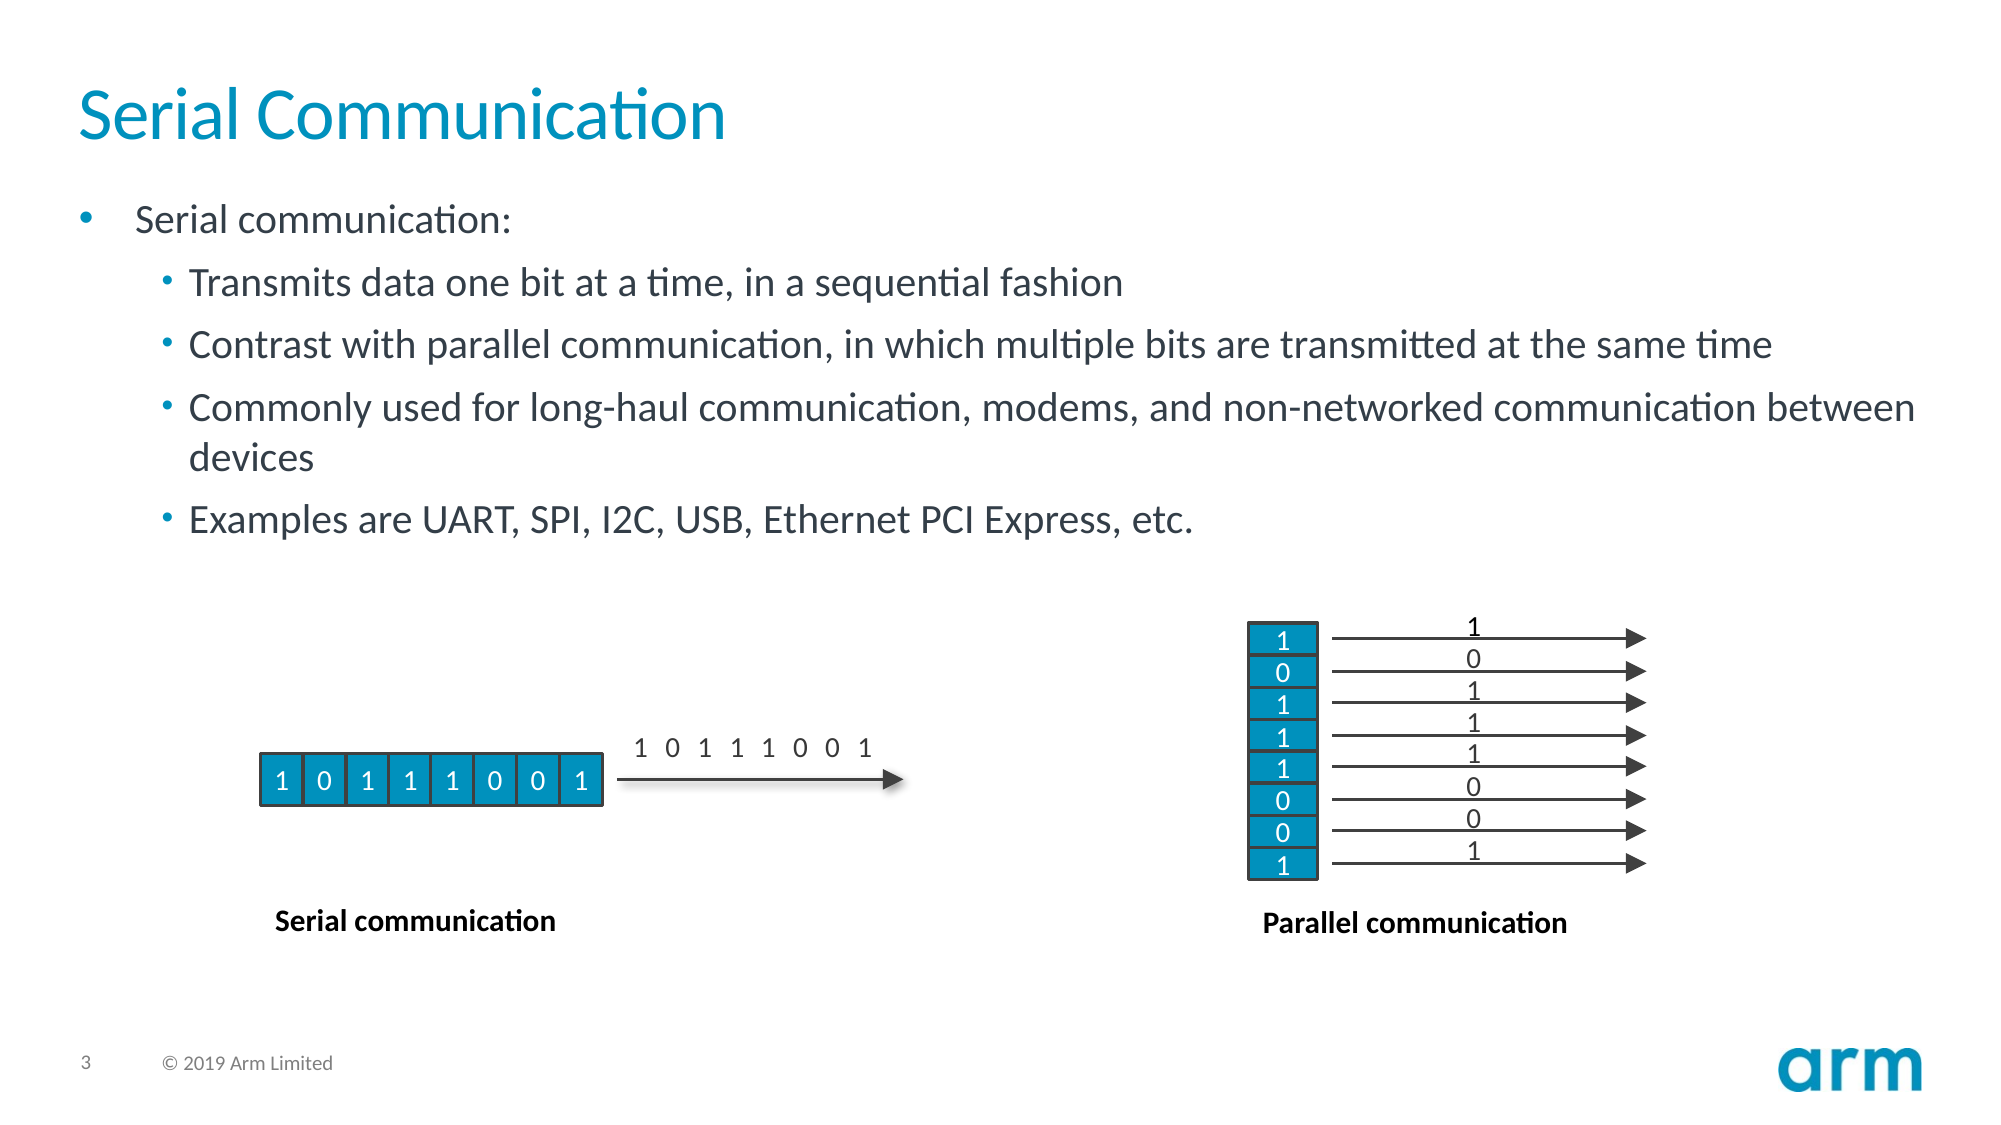

# Serial Communication
Serial communication:
Transmits data one bit at a time, in a sequential fashion
Contrast with parallel communication, in which multiple bits are transmitted at the same time
Commonly used for long-haul communication, modems, and non-networked communication between devices
Examples are UART, SPI, I2C, USB, Ethernet PCI Express, etc.

1
0
1
1
1
0
0
1
1
0
1
1
1
0
0
1
Parallel communication
1
0
1
1
1
0
0
1
1
0
1
1
1
0
0
1
Serial communication